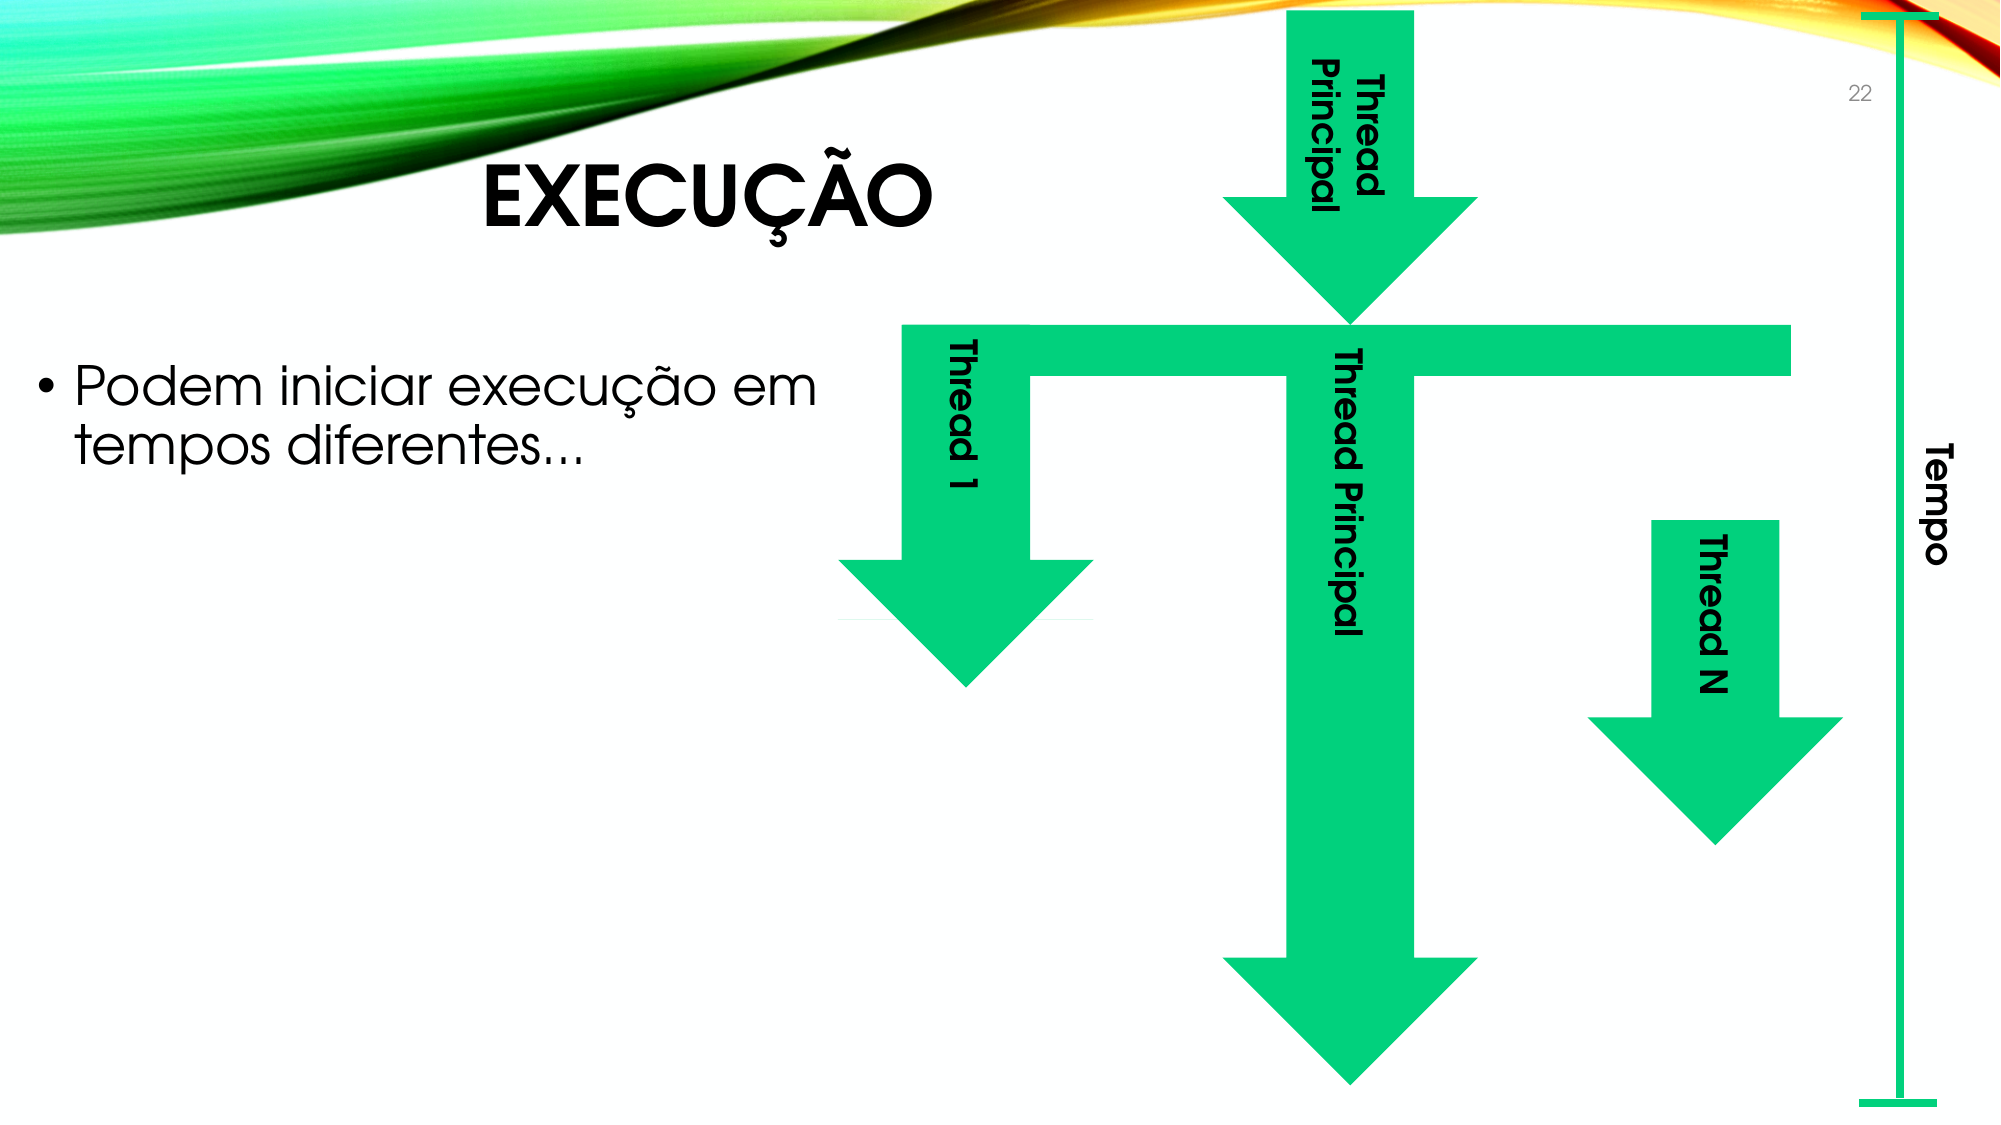

Thread Principal
22
# Execução

Thread 1
Podem iniciar execução em tempos diferentes...
Thread 1
Tempo
Thread N
Thread Principal